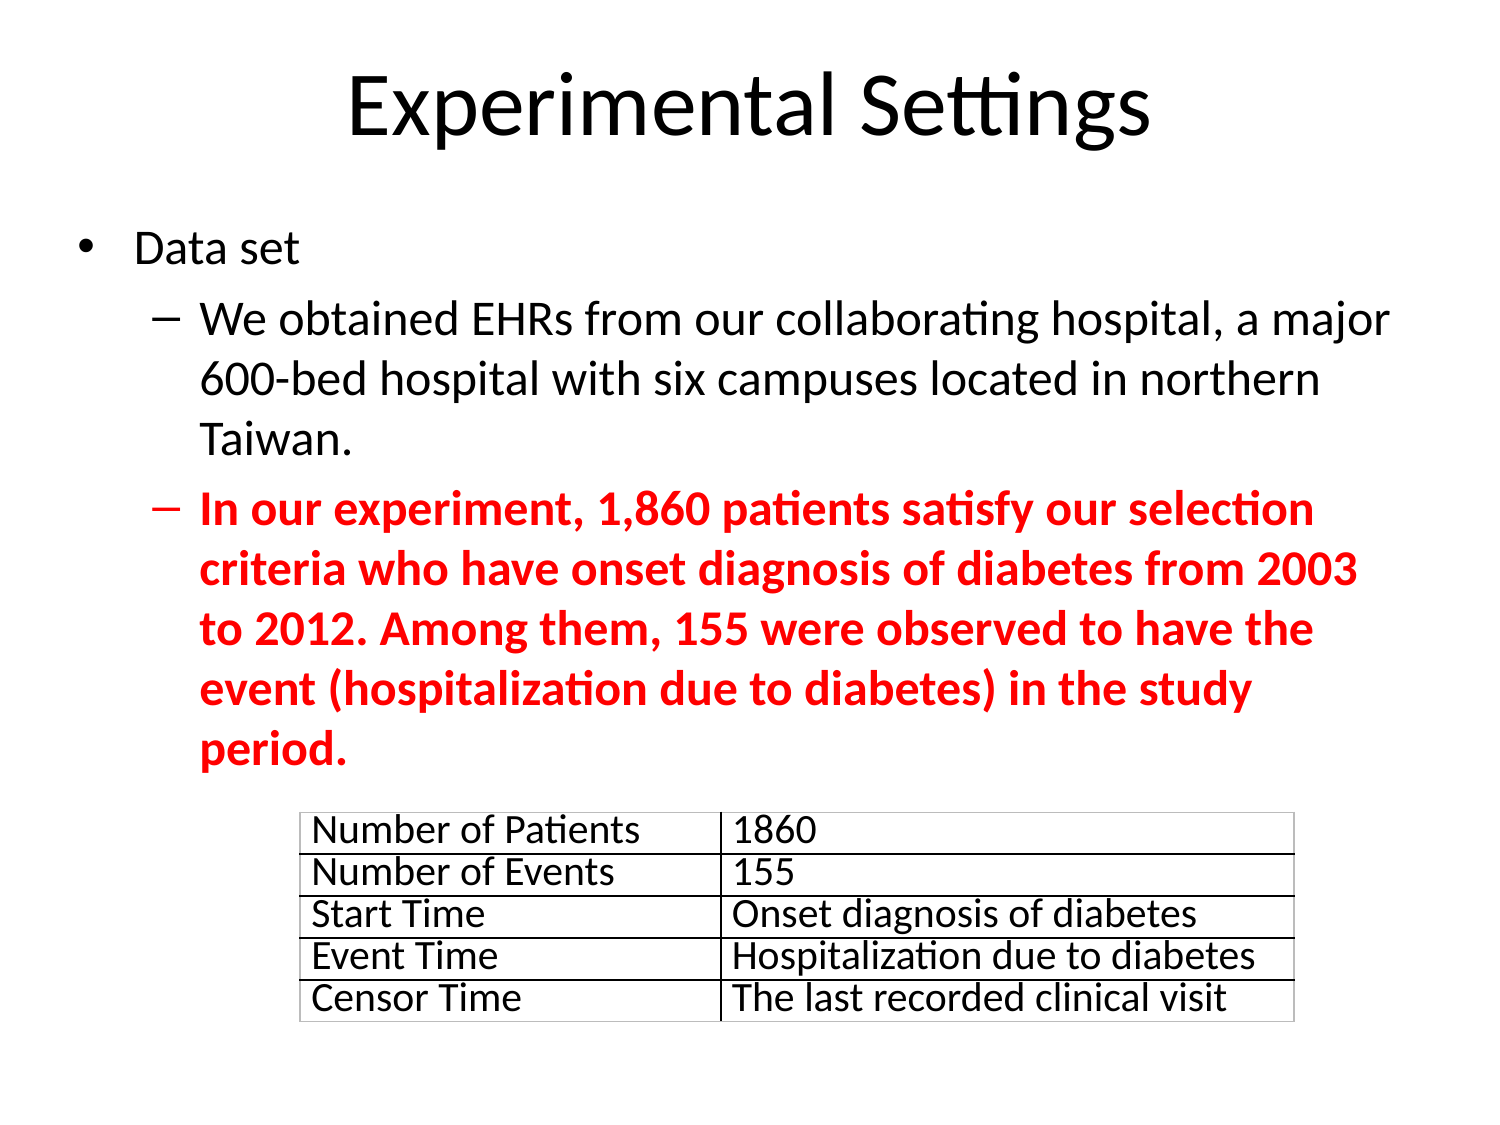

# Experimental Settings

Data set
We obtained EHRs from our collaborating hospital, a major 600-bed hospital with six campuses located in northern Taiwan.
In our experiment, 1,860 patients satisfy our selection criteria who have onset diagnosis of diabetes from 2003 to 2012. Among them, 155 were observed to have the event (hospitalization due to diabetes) in the study period.

| Number of Patients | 1860 |
| --- | --- |
| Number of Events | 155 |
| Start Time | Onset diagnosis of diabetes |
| Event Time | Hospitalization due to diabetes |
| Censor Time | The last recorded clinical visit |